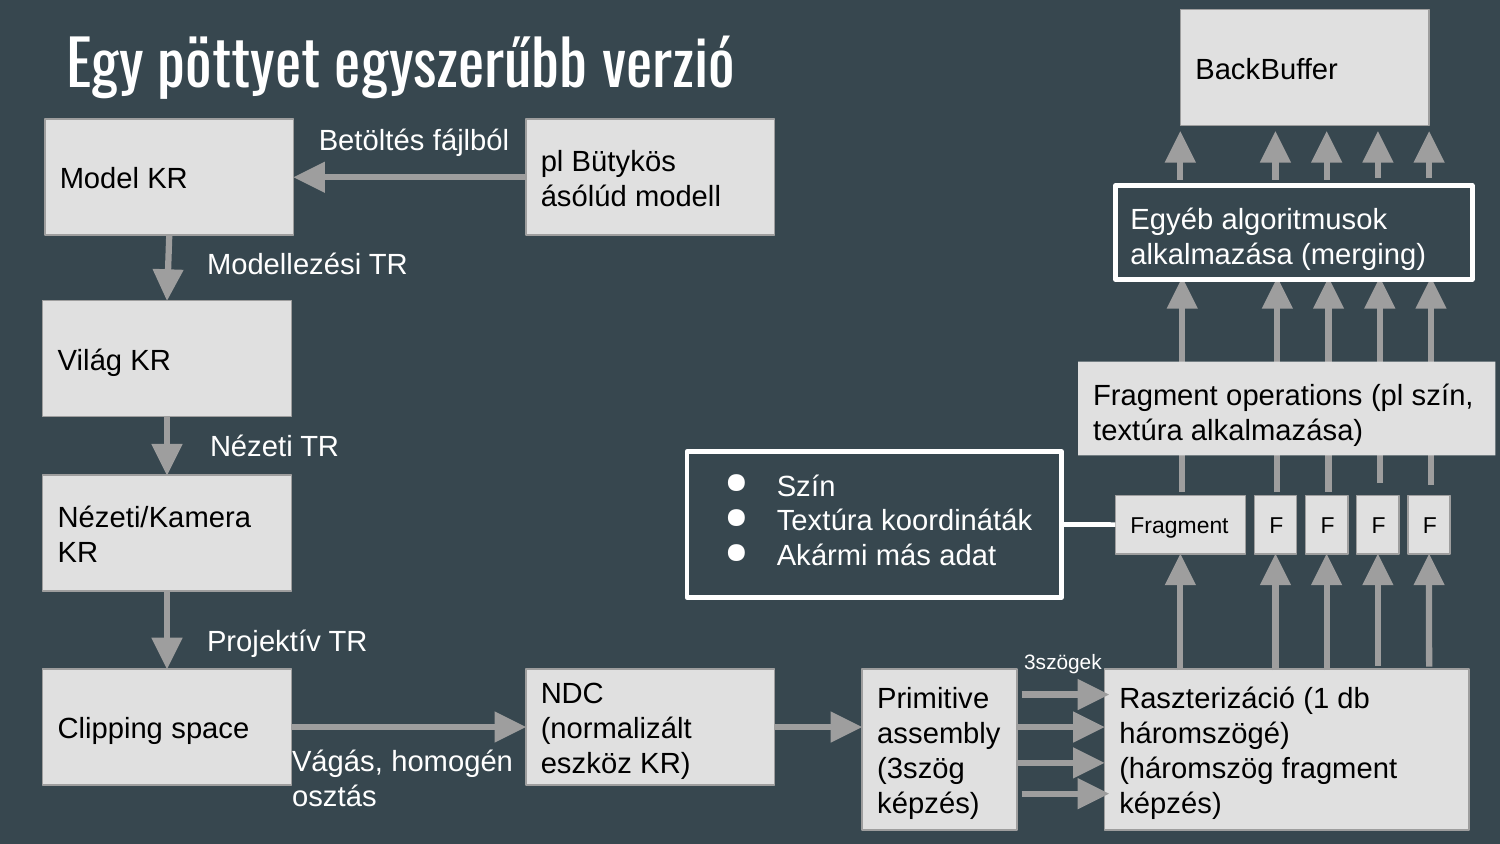

# Egy pöttyet egyszerűbb verzió
BackBuffer
Betöltés fájlból
Model KR
pl Bütykös ásólúd modell
Egyéb algoritmusok alkalmazása (merging)
Modellezési TR
Világ KR
Fragment operations (pl szín, textúra alkalmazása)
Nézeti TR
Szín
Textúra koordináták
Akármi más adat
Nézeti/Kamera KR
Fragment
F
F
F
F
Projektív TR
3szögek
Clipping space
NDC
(normalizált eszköz KR)
Primitive assembly
(3szög képzés)
Raszterizáció (1 db háromszögé)
(háromszög fragment képzés)
Vágás, homogén osztás